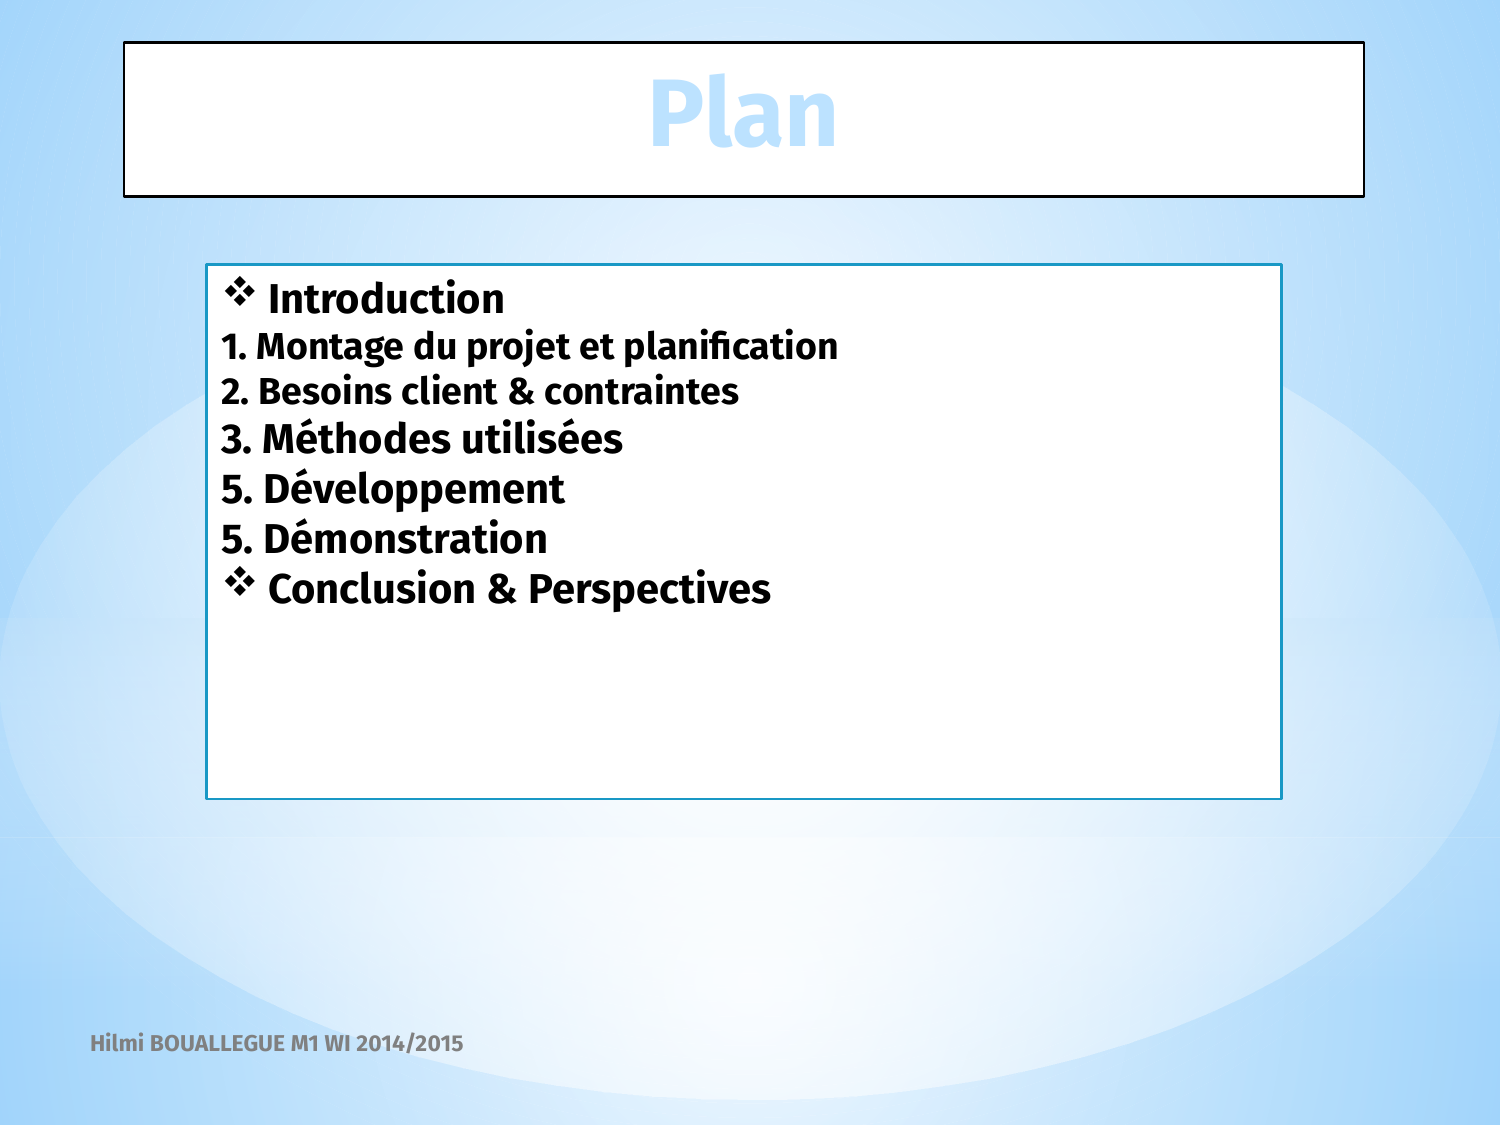

# Plan
Introduction
1. Montage du projet et planification
2. Besoins client & contraintes
3. Méthodes utilisées
5. Développement
5. Démonstration
Conclusion & Perspectives

Hilmi BOUALLEGUE M1 WI 2014/2015